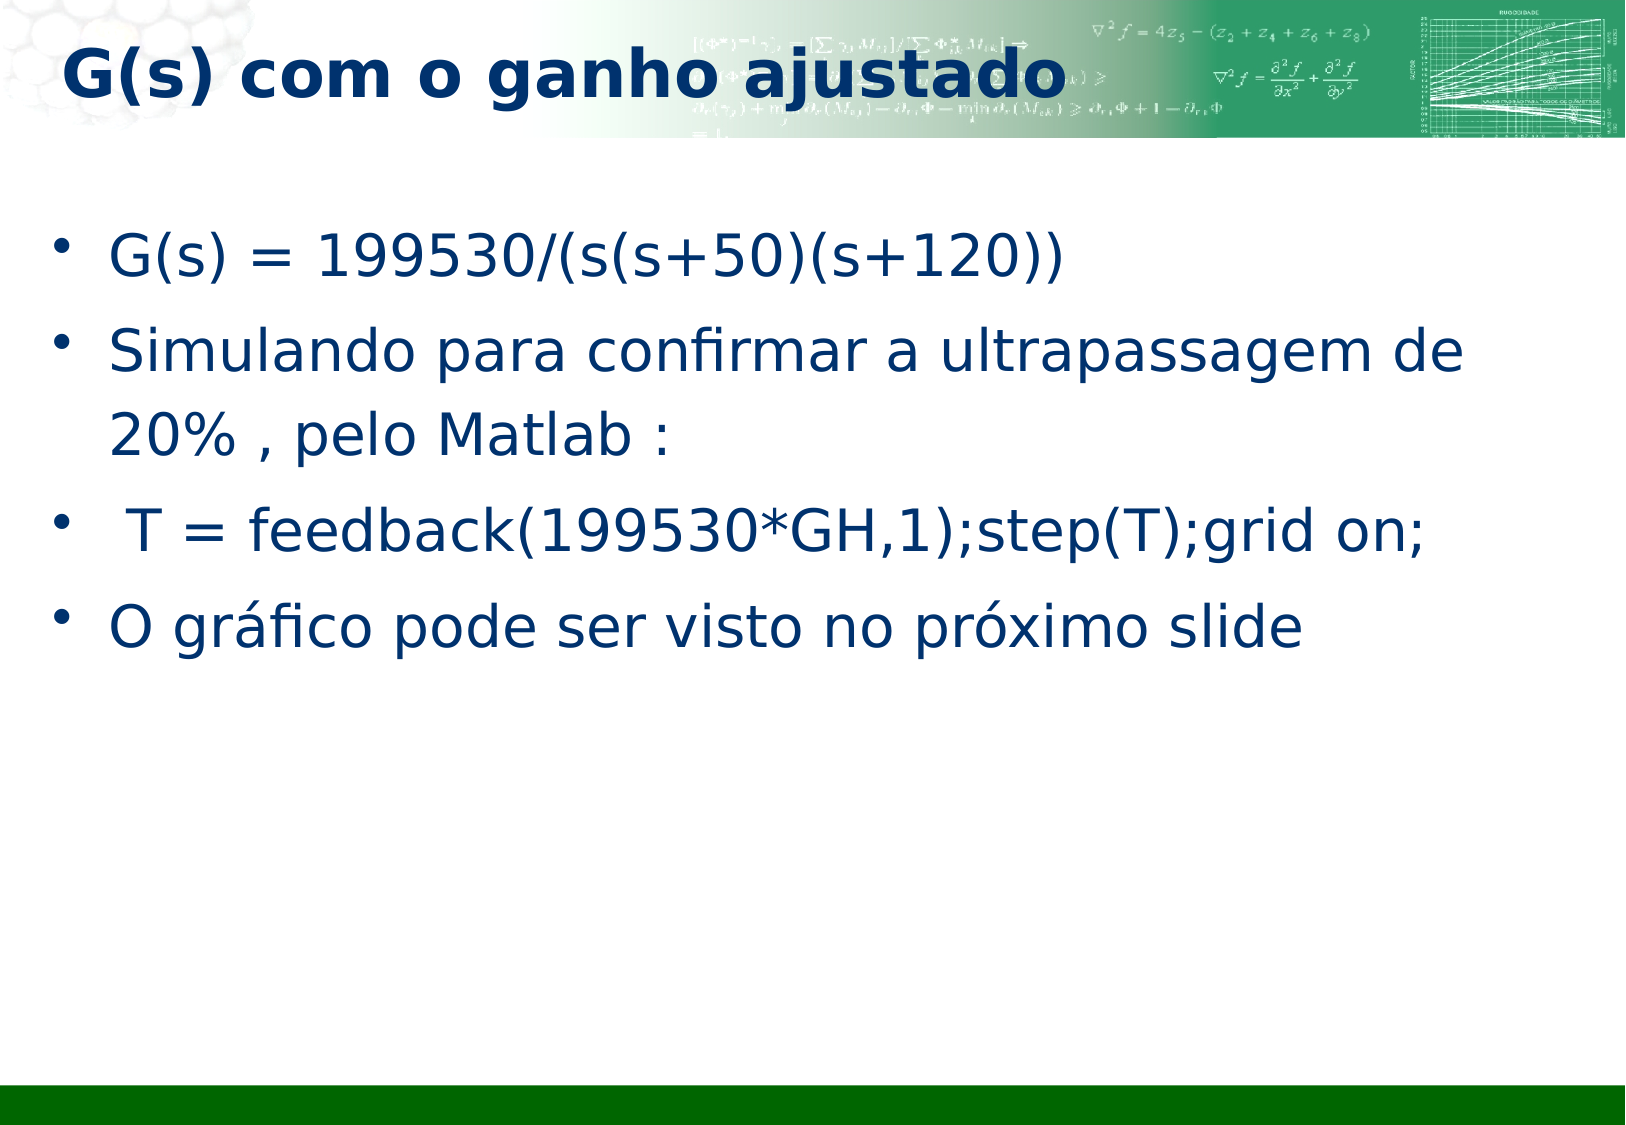

# G(s) com o ganho ajustado
G(s) = 199530/(s(s+50)(s+120))
Simulando para confirmar a ultrapassagem de 20% , pelo Matlab :
 T = feedback(199530*GH,1);step(T);grid on;
O gráfico pode ser visto no próximo slide